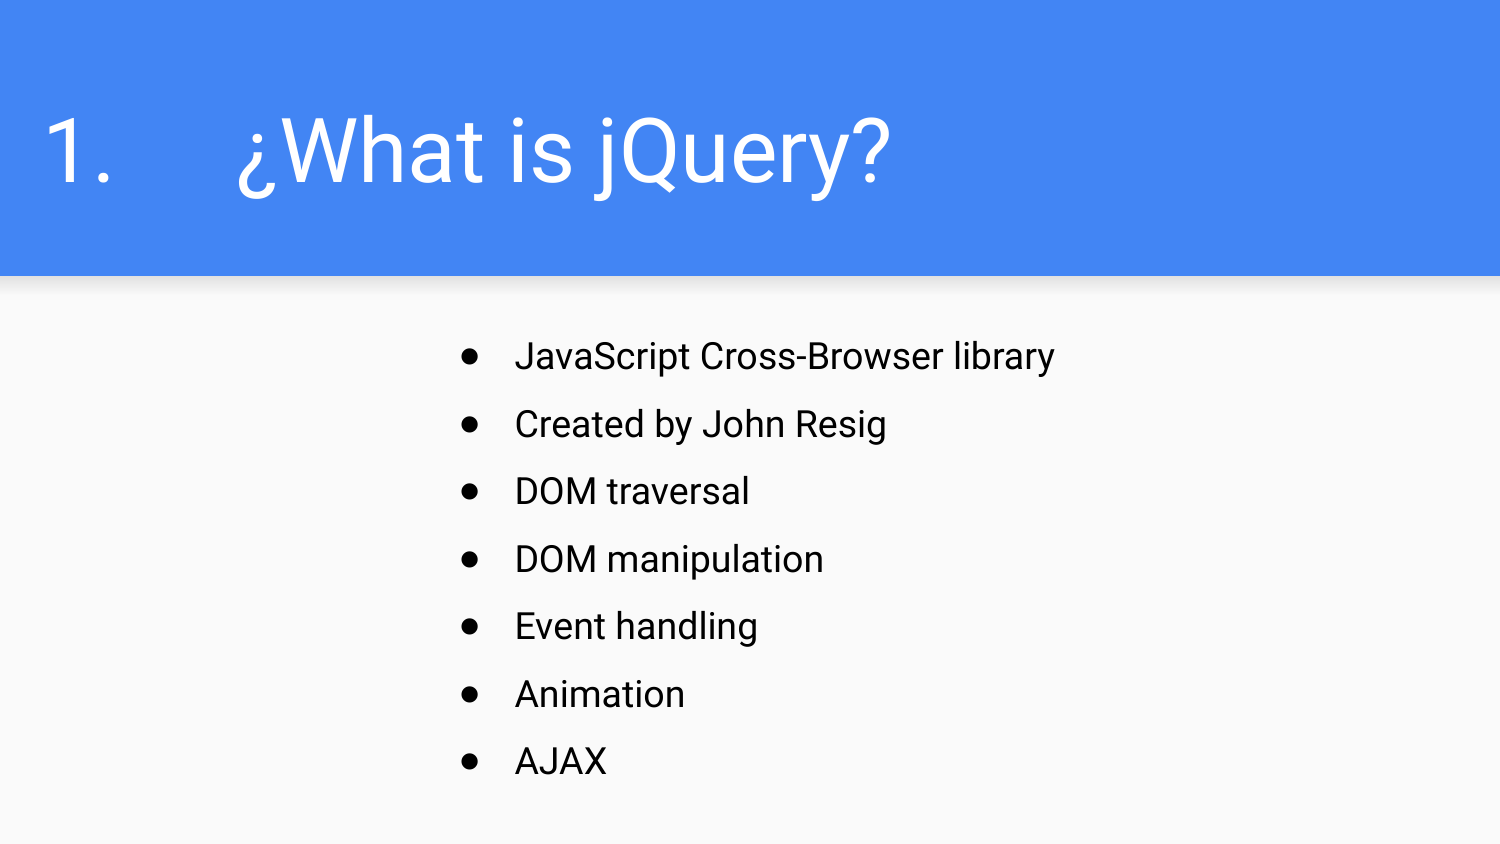

# 1.	  ¿What is jQuery?
JavaScript Cross-Browser library
Created by John Resig
DOM traversal
DOM manipulation
Event handling
Animation
AJAX